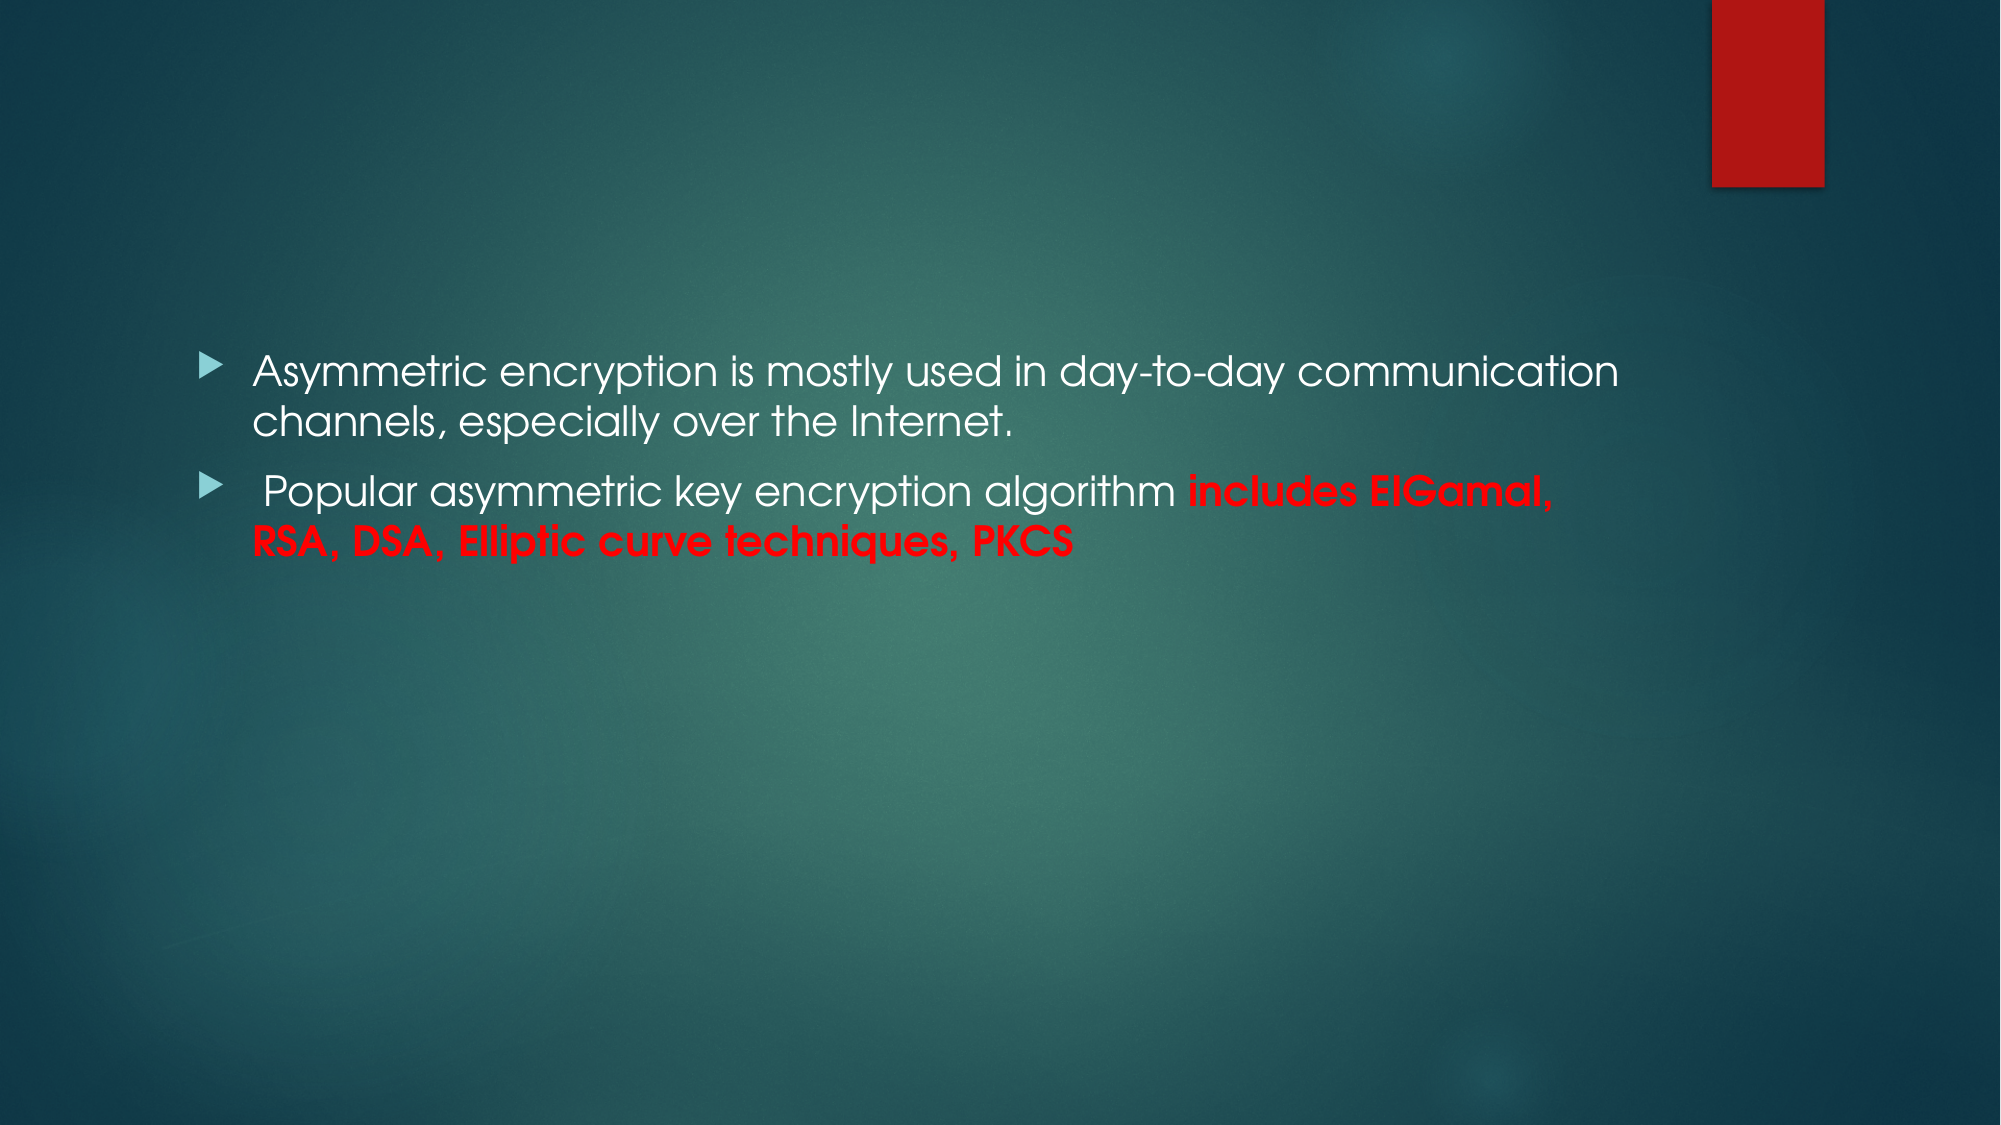

Asymmetric encryption is mostly used in day-to-day communication channels, especially over the Internet.
 Popular asymmetric key encryption algorithm includes EIGamal, RSA, DSA, Elliptic curve techniques, PKCS